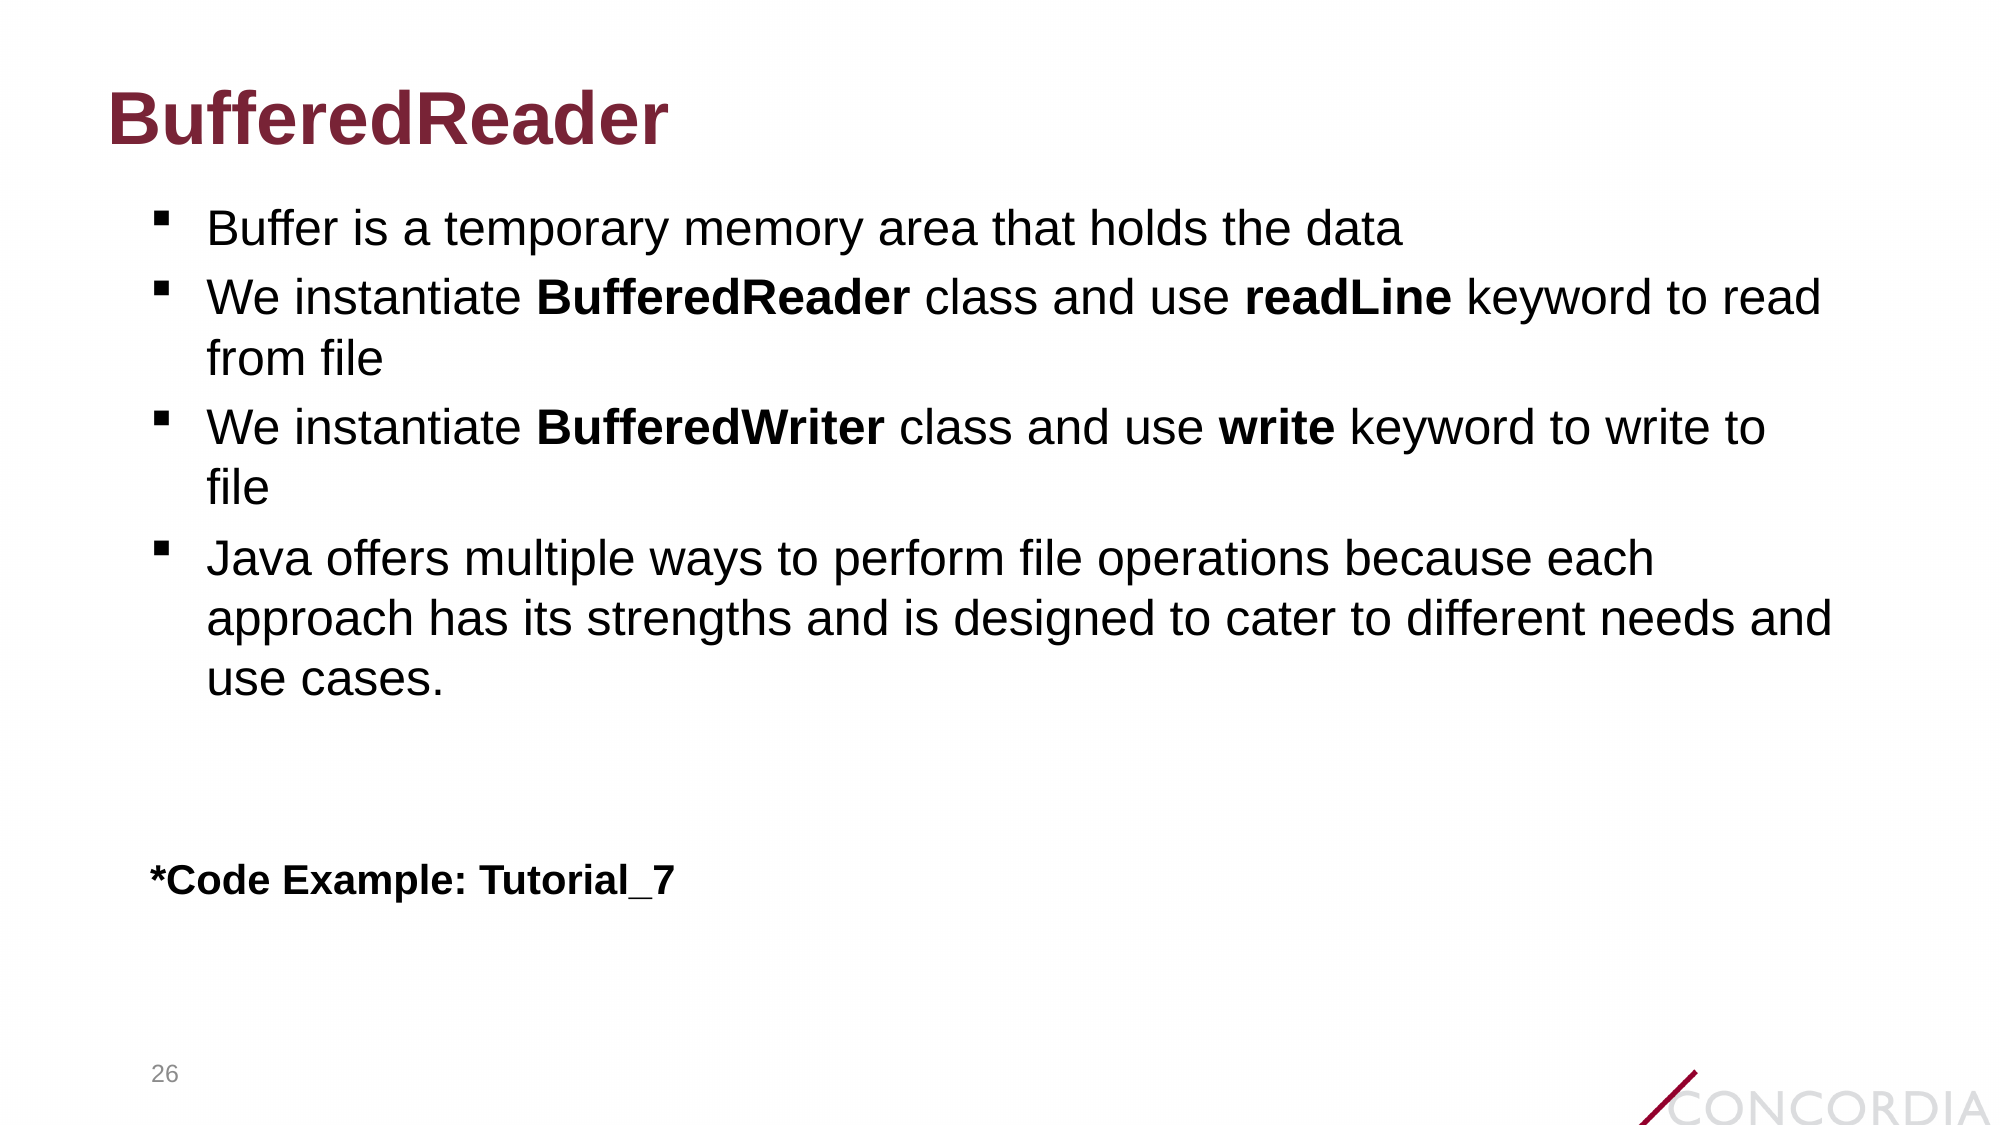

# BufferedReader
Buffer is a temporary memory area that holds the data
We instantiate BufferedReader class and use readLine keyword to read from file
We instantiate BufferedWriter class and use write keyword to write to file
Java offers multiple ways to perform file operations because each approach has its strengths and is designed to cater to different needs and use cases.

*Code Example: Tutorial_7

26